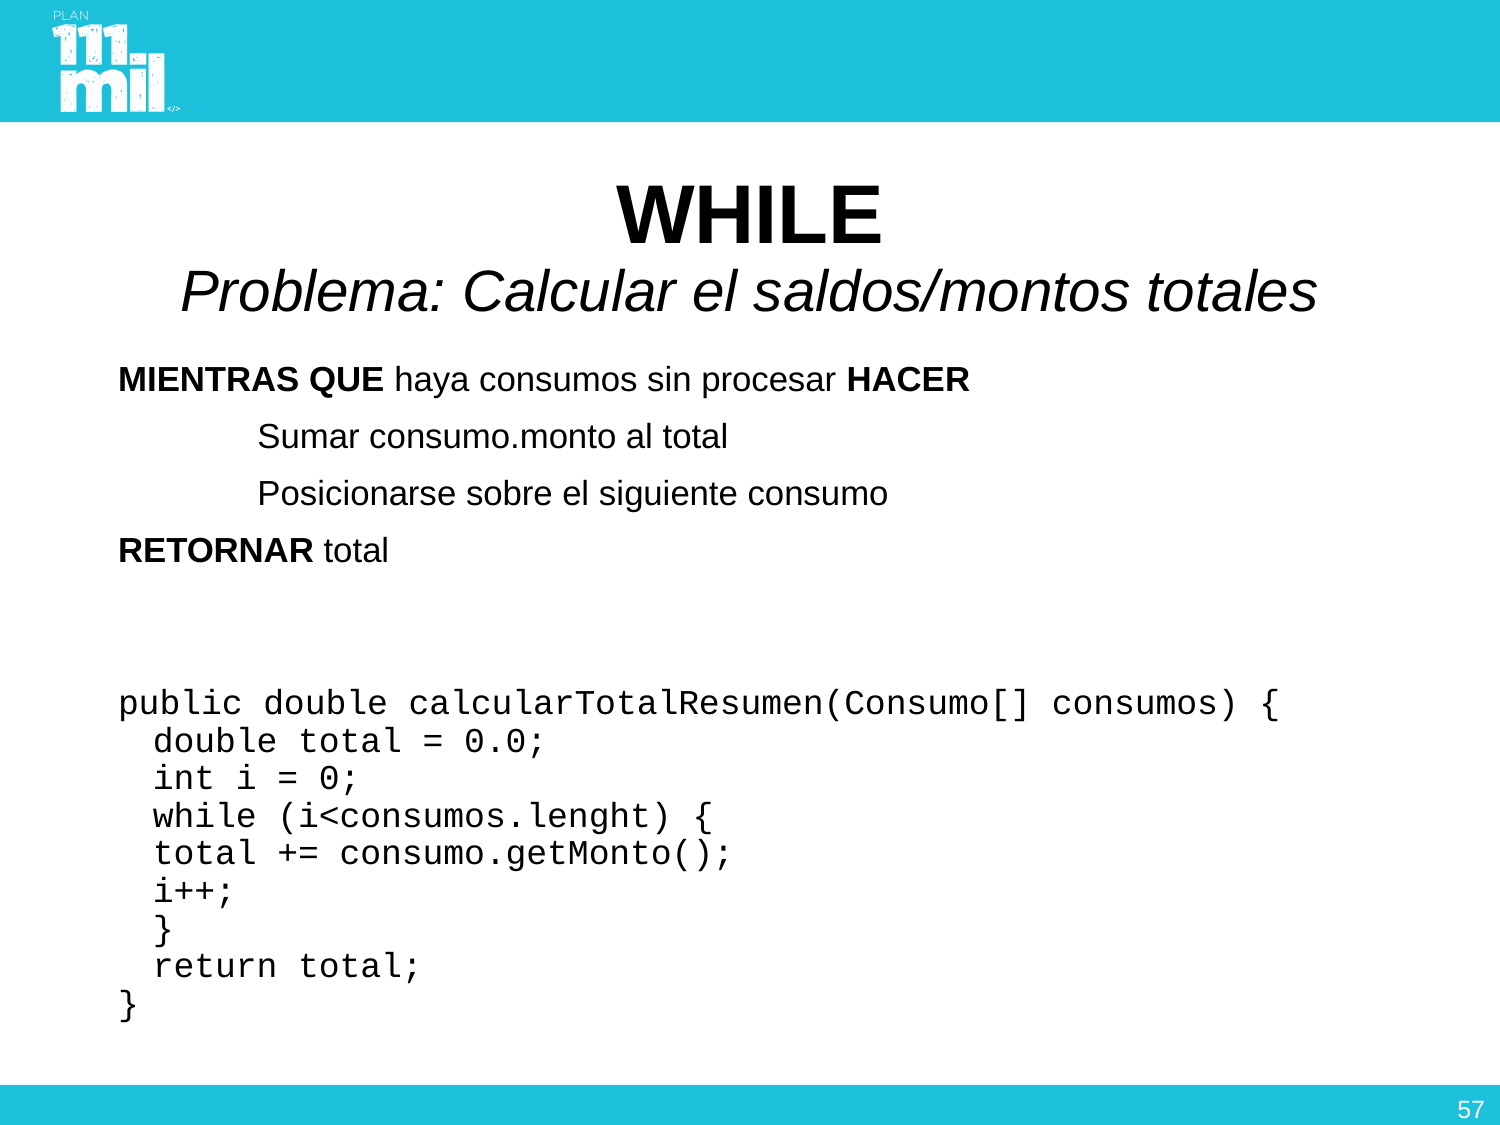

# WHILE Problema: Calcular el saldos/montos totales
MIENTRAS QUE haya consumos sin procesar HACER
	Sumar consumo.monto al total
	Posicionarse sobre el siguiente consumo
RETORNAR total

public double calcularTotalResumen(Consumo[] consumos) {
	double total = 0.0;
	int i = 0;
	while (i<consumos.lenght) {
		total += consumo.getMonto();
		i++;
	}
	return total;
}

57